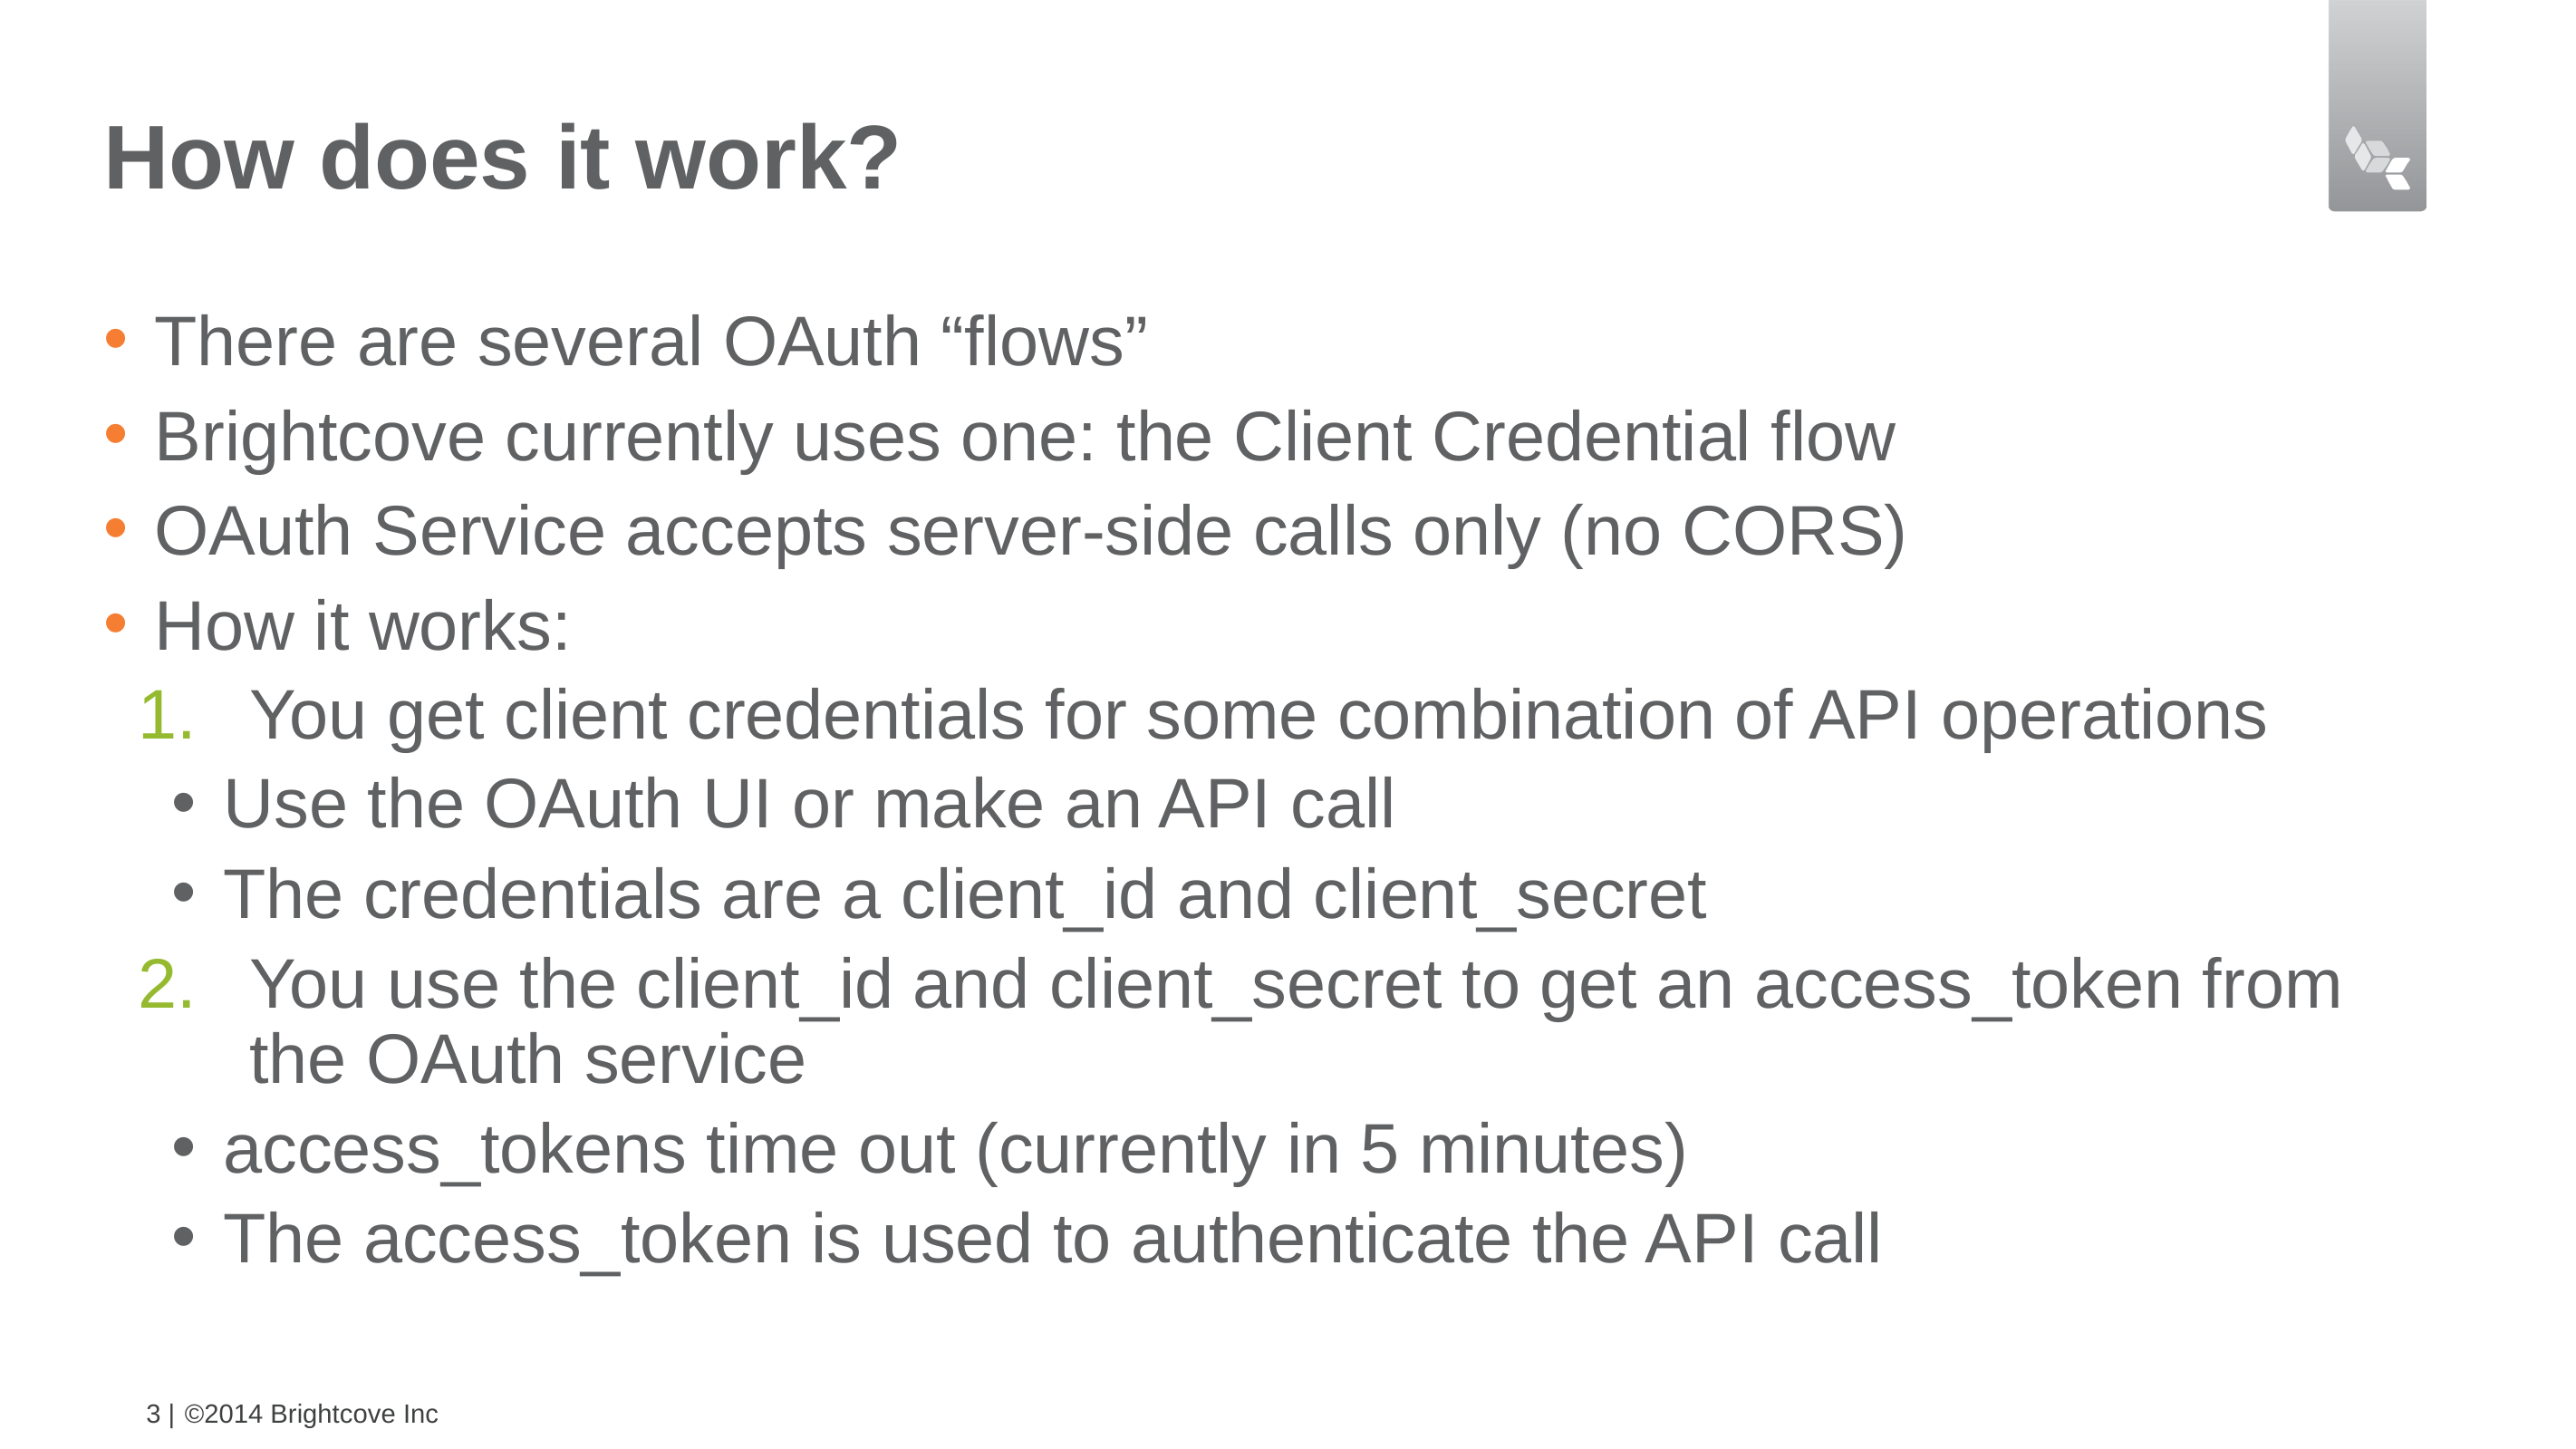

# How does it work?
There are several OAuth “flows”
Brightcove currently uses one: the Client Credential flow
OAuth Service accepts server-side calls only (no CORS)
How it works:
You get client credentials for some combination of API operations
Use the OAuth UI or make an API call
The credentials are a client_id and client_secret
You use the client_id and client_secret to get an access_token from the OAuth service
access_tokens time out (currently in 5 minutes)
The access_token is used to authenticate the API call
3 |
©2014 Brightcove Inc